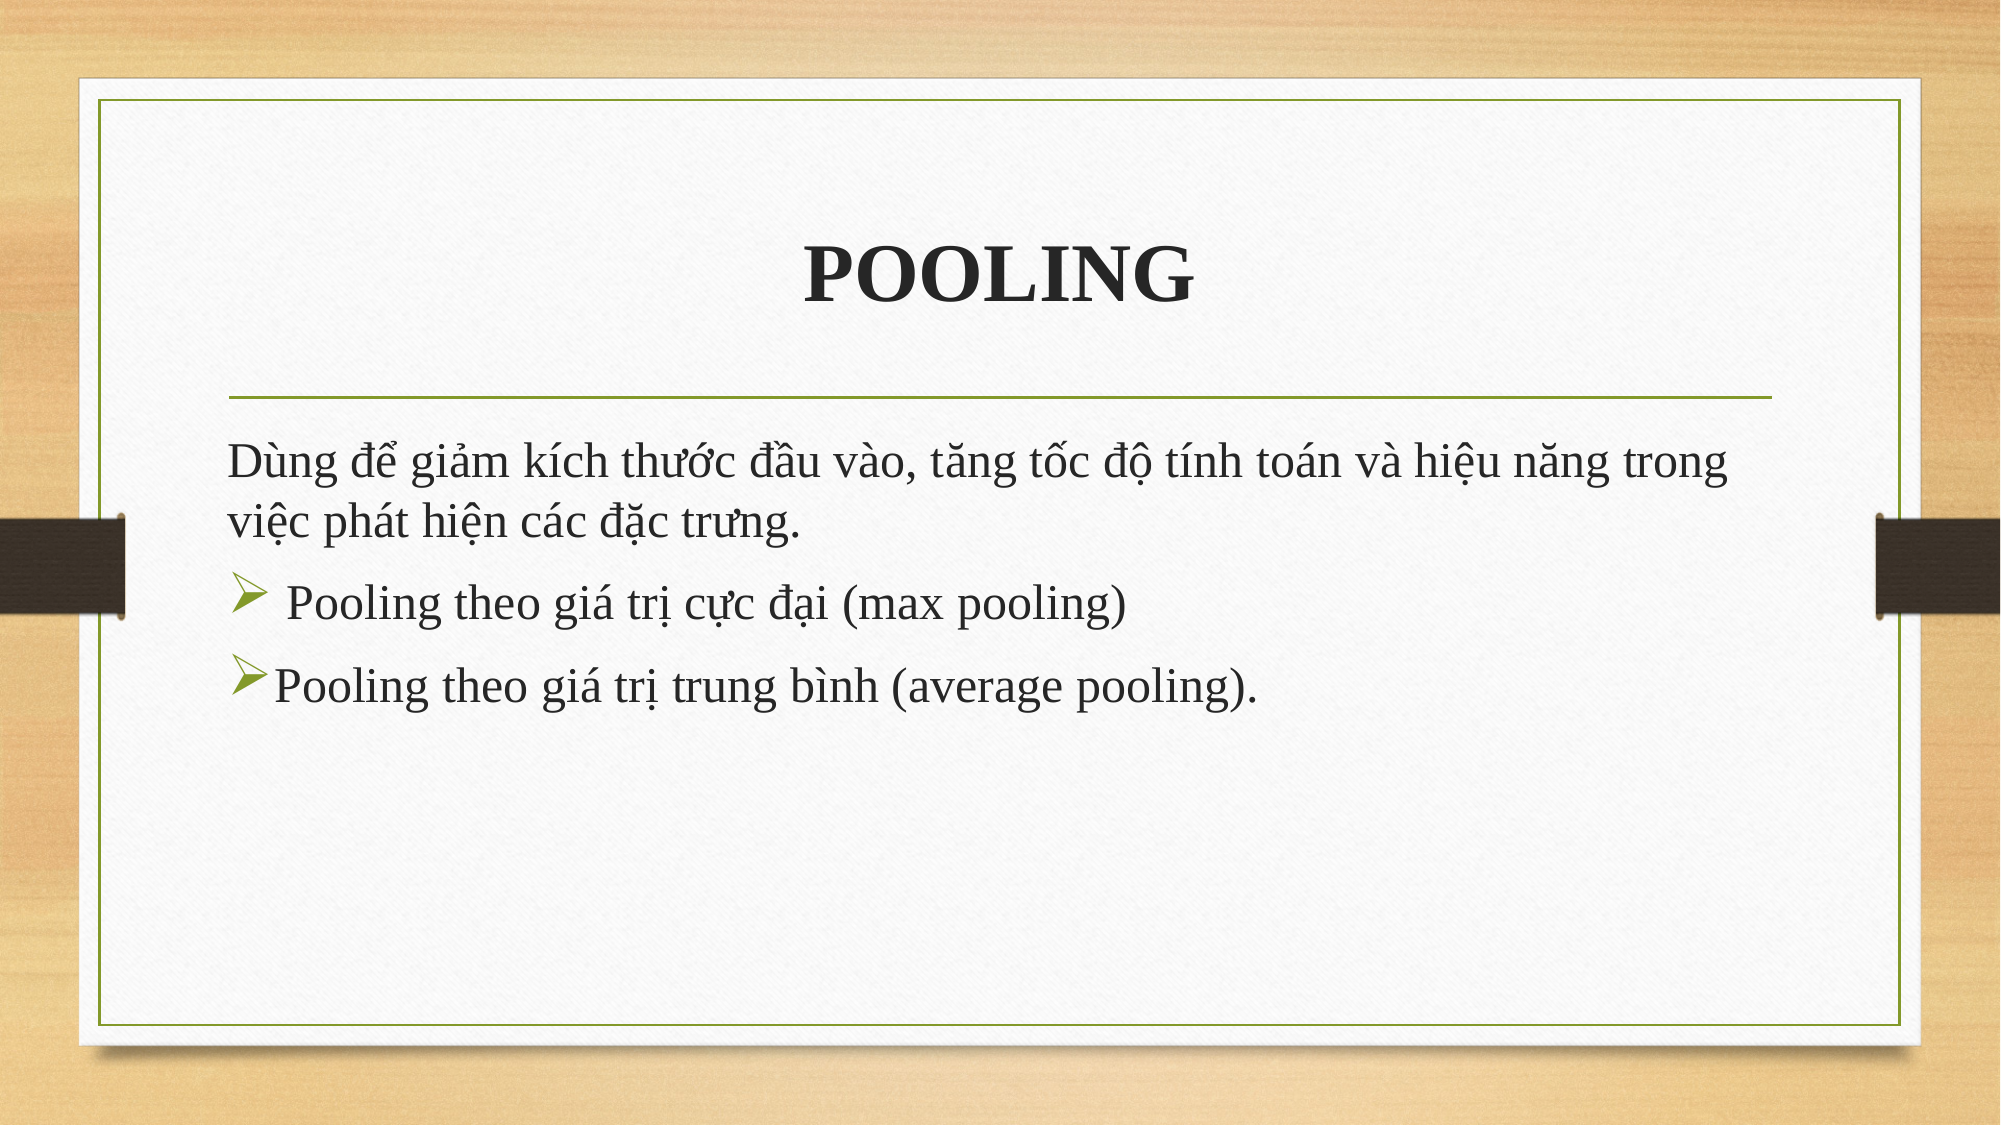

# POOLING
Dùng để giảm kích thước đầu vào, tăng tốc độ tính toán và hiệu năng trong việc phát hiện các đặc trưng.
 Pooling theo giá trị cực đại (max pooling)
Pooling theo giá trị trung bình (average pooling).